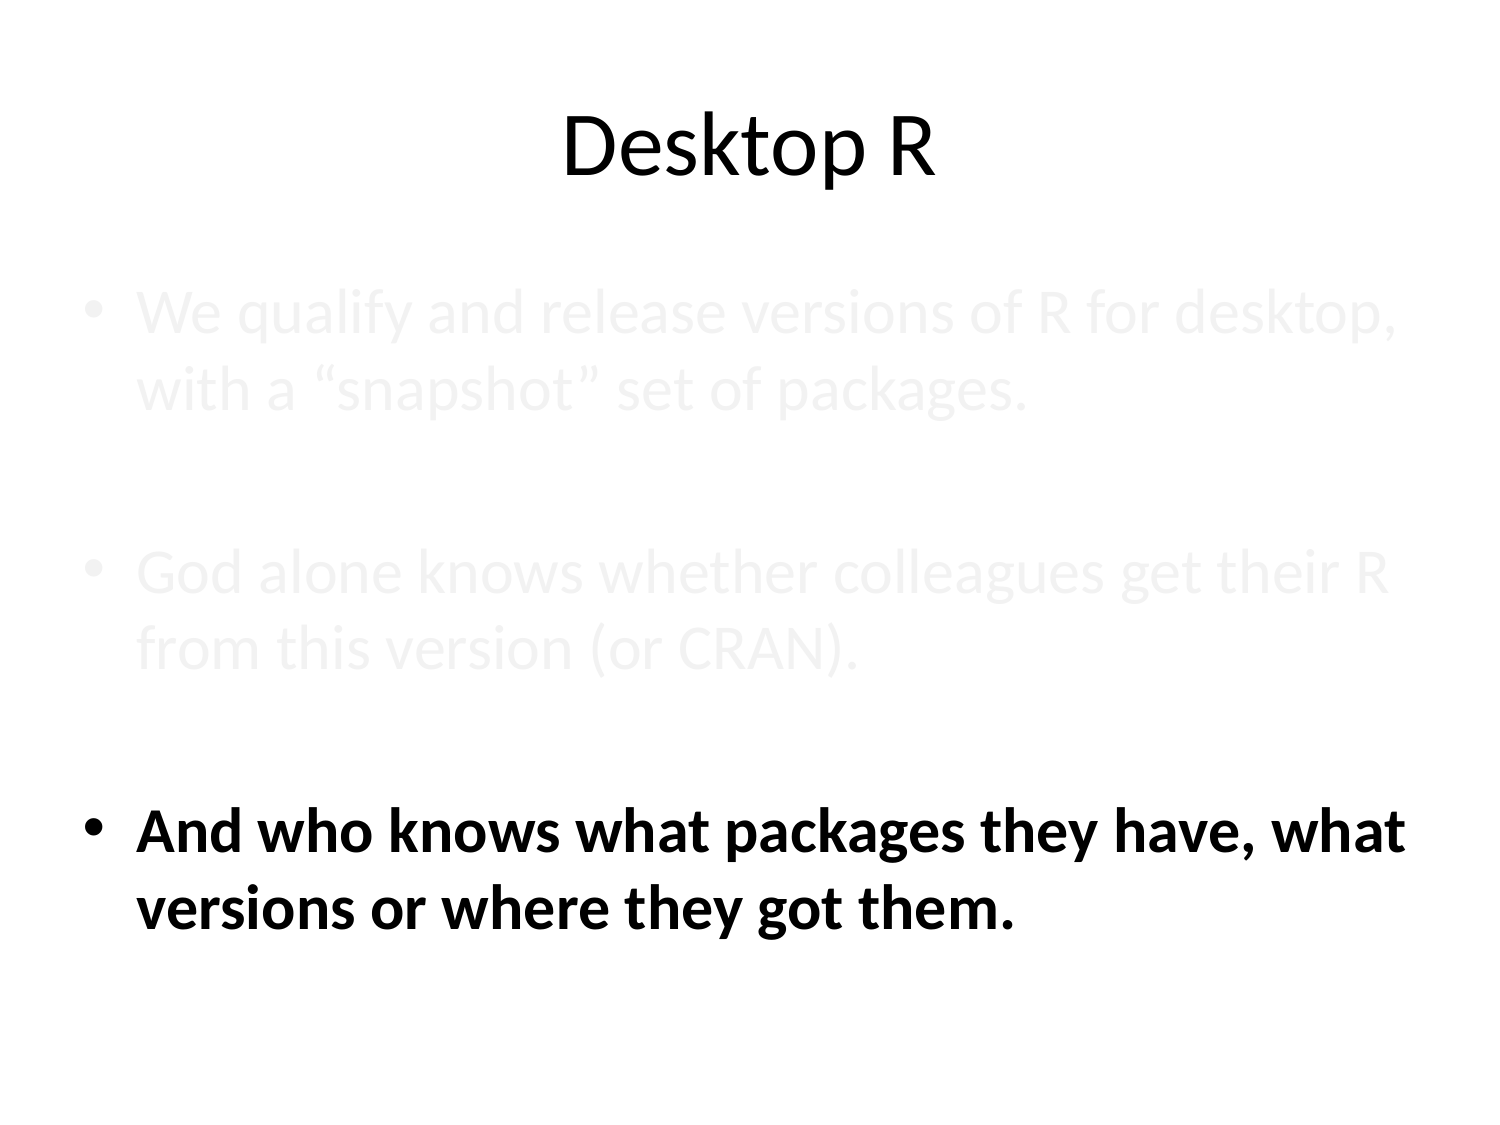

# Desktop R
We qualify and release versions of R for desktop, with a “snapshot” set of packages.

God alone knows whether colleagues get their R from this version (or CRAN).

And who knows what packages they have, what versions or where they got them.